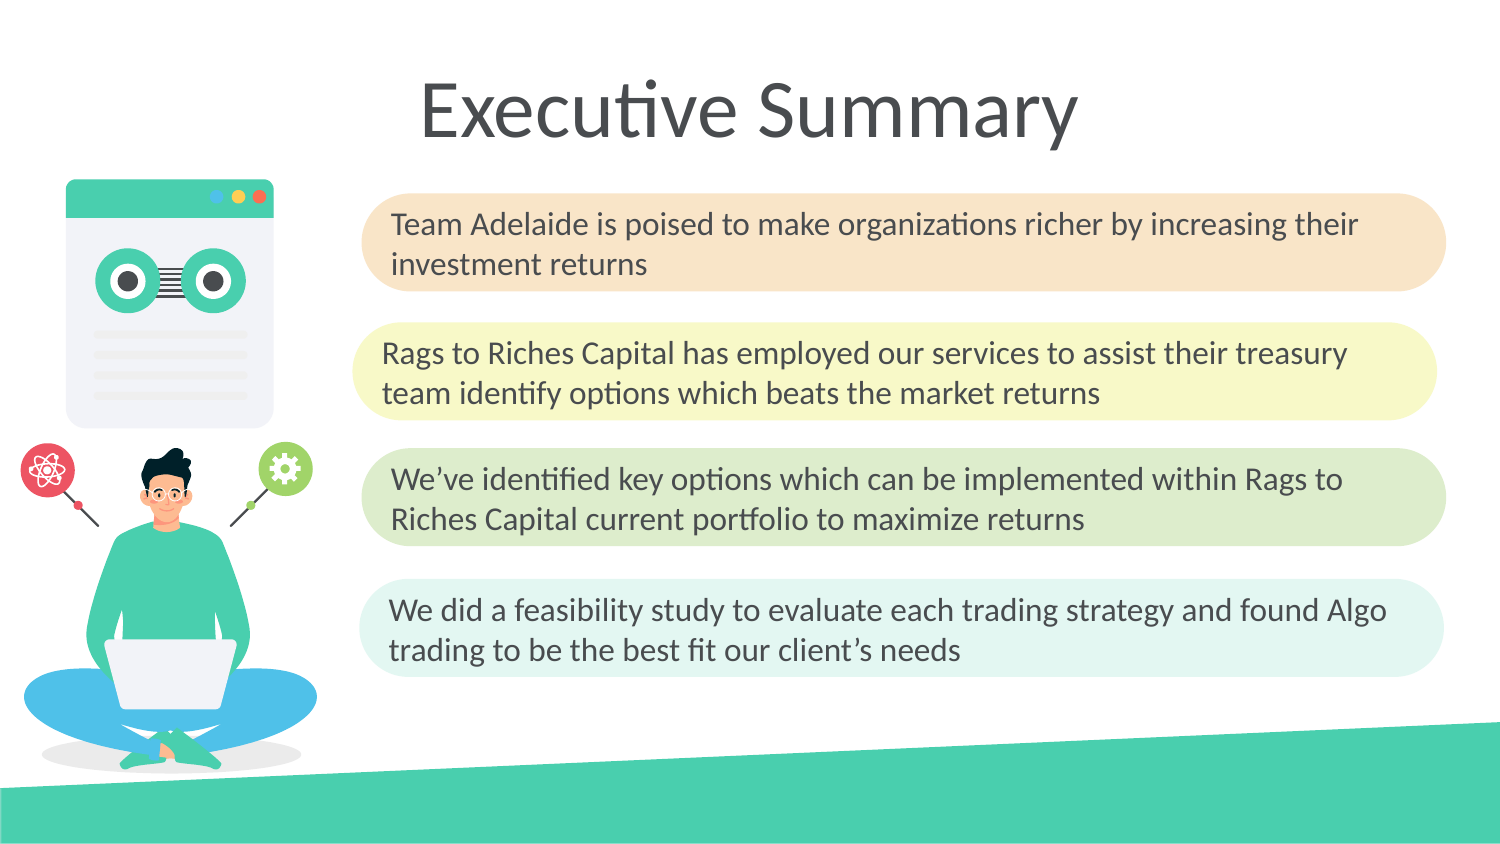

# Executive Summary

Team Adelaide is poised to make organizations richer by increasing their investment returns
Rags to Riches Capital has employed our services to assist their treasury team identify options which beats the market returns
We’ve identified key options which can be implemented within Rags to Riches Capital current portfolio to maximize returns
We did a feasibility study to evaluate each trading strategy and found Algo trading to be the best fit our client’s needs